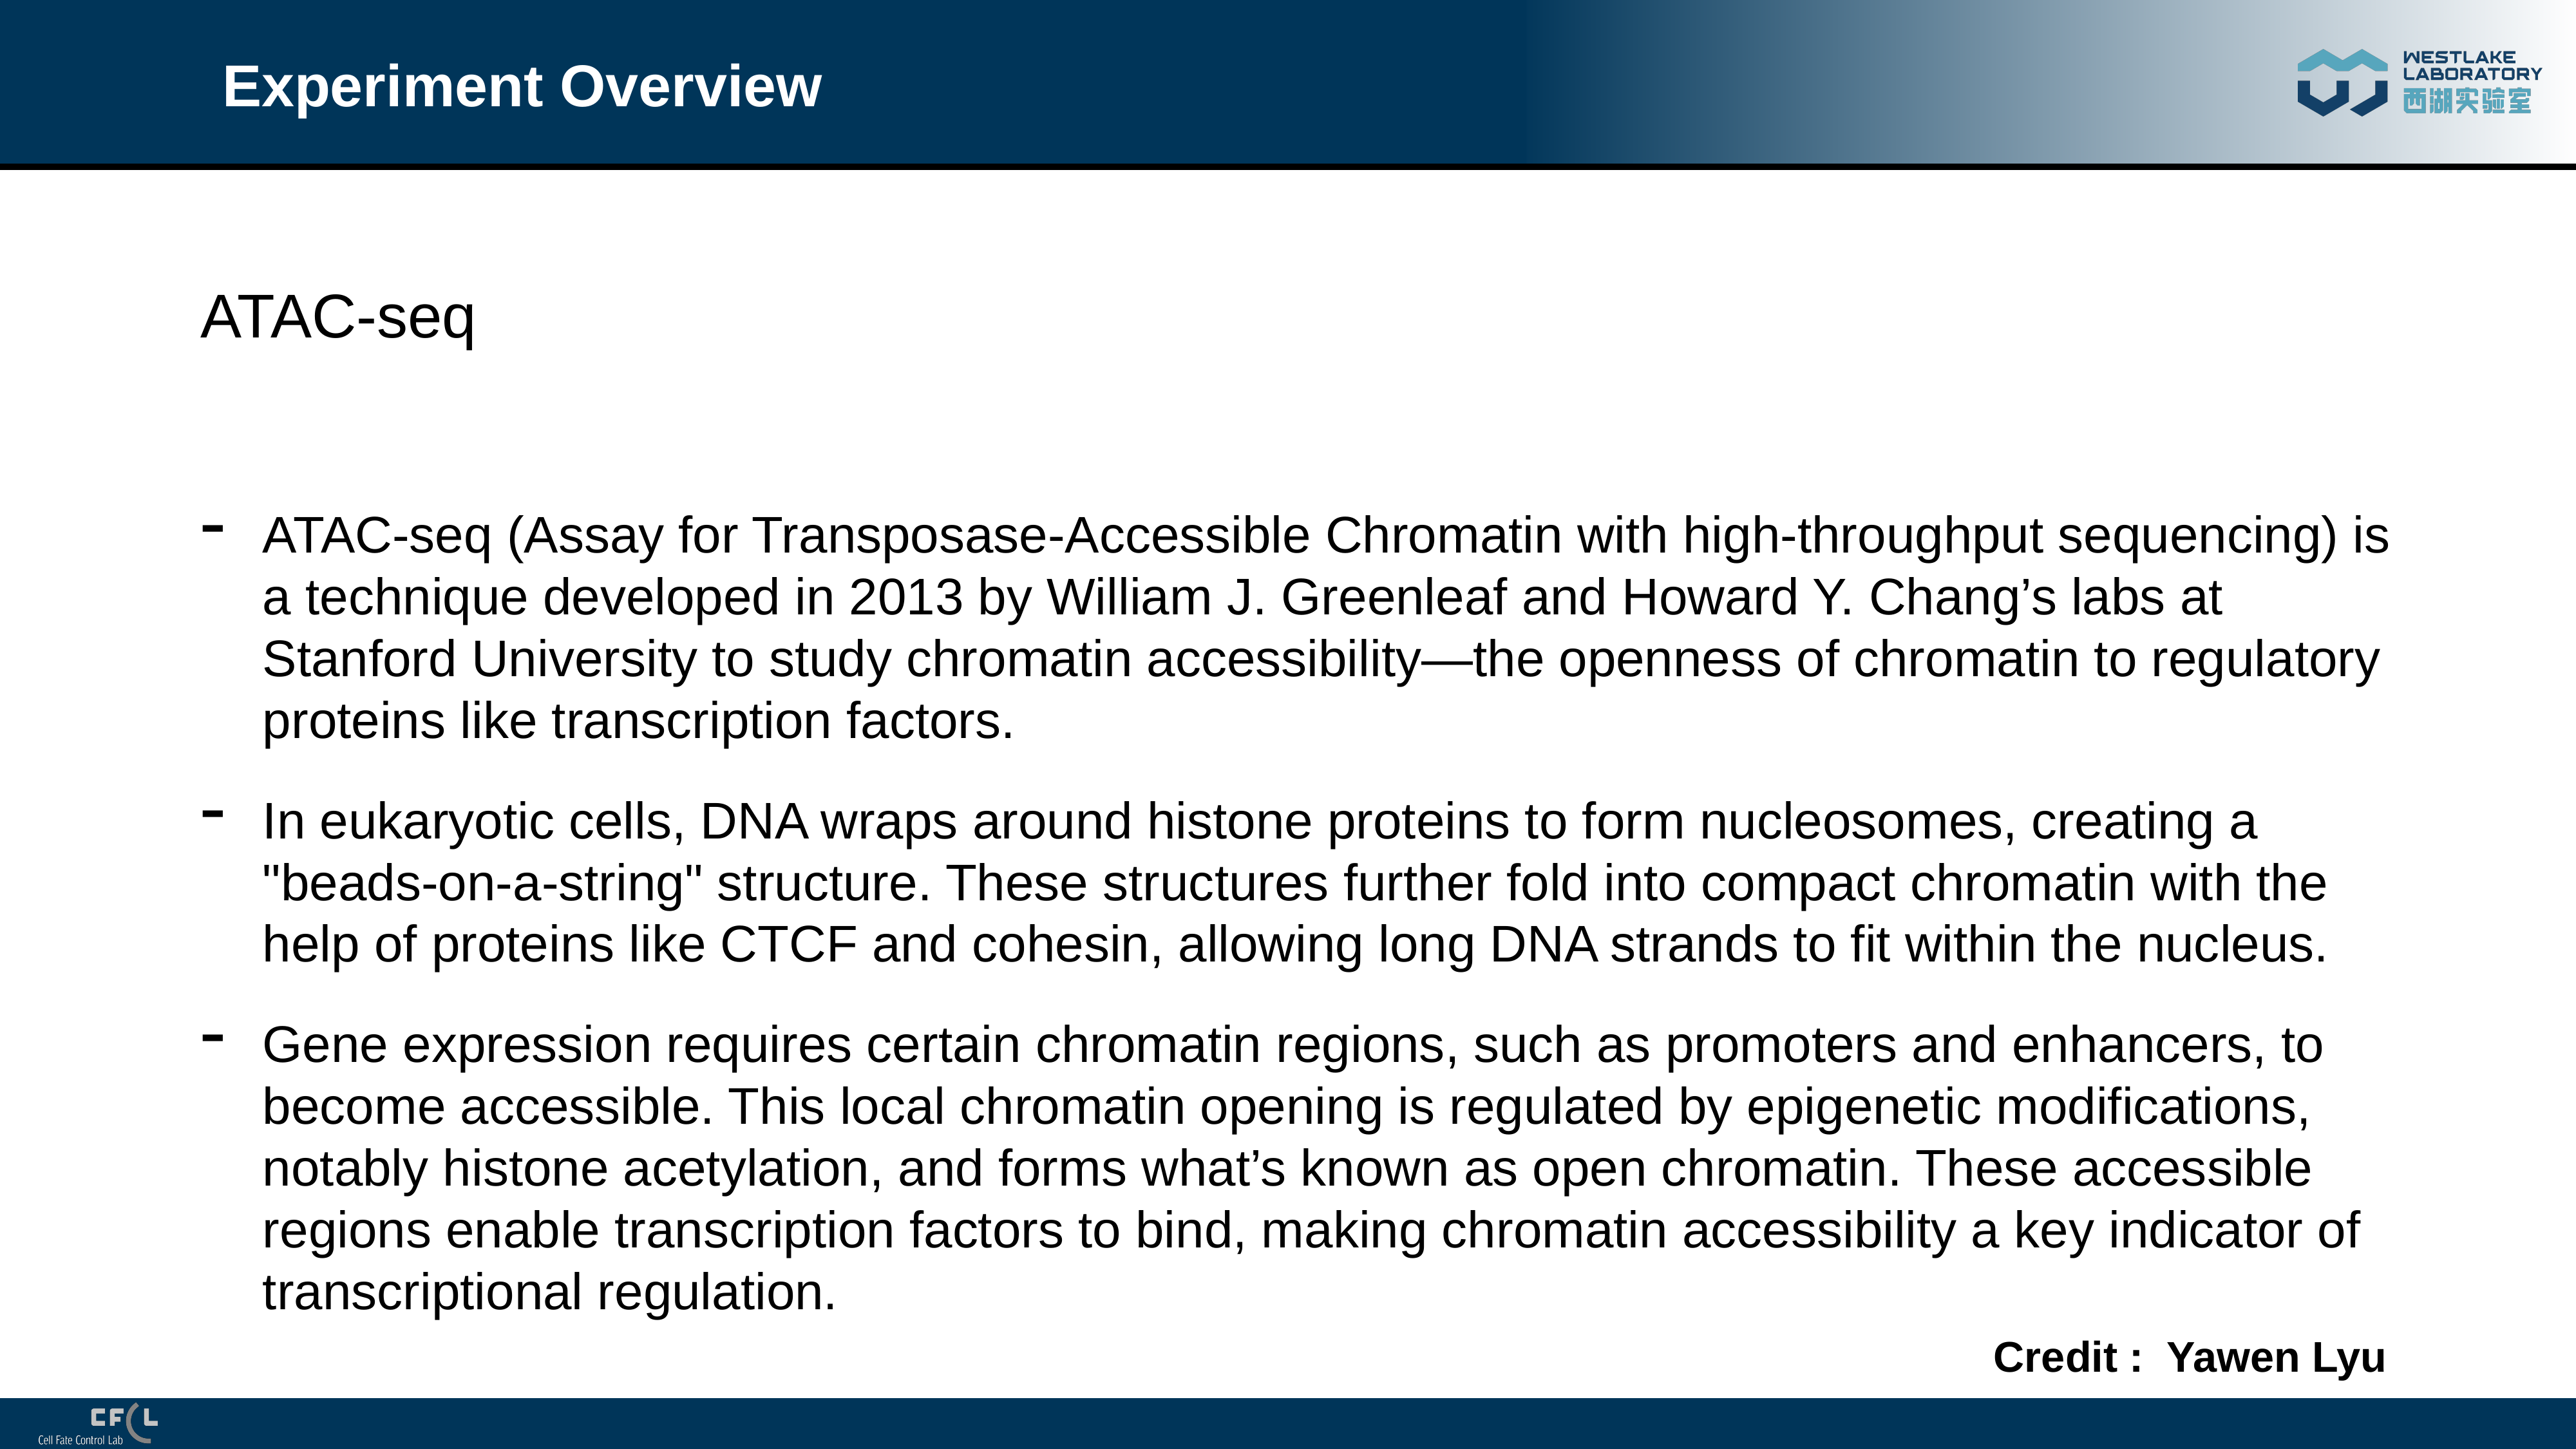

# Experiment Overview
ATAC-seq

ATAC-seq (Assay for Transposase-Accessible Chromatin with high-throughput sequencing) is a technique developed in 2013 by William J. Greenleaf and Howard Y. Chang’s labs at Stanford University to study chromatin accessibility—the openness of chromatin to regulatory proteins like transcription factors.
In eukaryotic cells, DNA wraps around histone proteins to form nucleosomes, creating a "beads-on-a-string" structure. These structures further fold into compact chromatin with the help of proteins like CTCF and cohesin, allowing long DNA strands to fit within the nucleus.
Gene expression requires certain chromatin regions, such as promoters and enhancers, to become accessible. This local chromatin opening is regulated by epigenetic modifications, notably histone acetylation, and forms what’s known as open chromatin. These accessible regions enable transcription factors to bind, making chromatin accessibility a key indicator of transcriptional regulation.
Credit :  Yawen Lyu